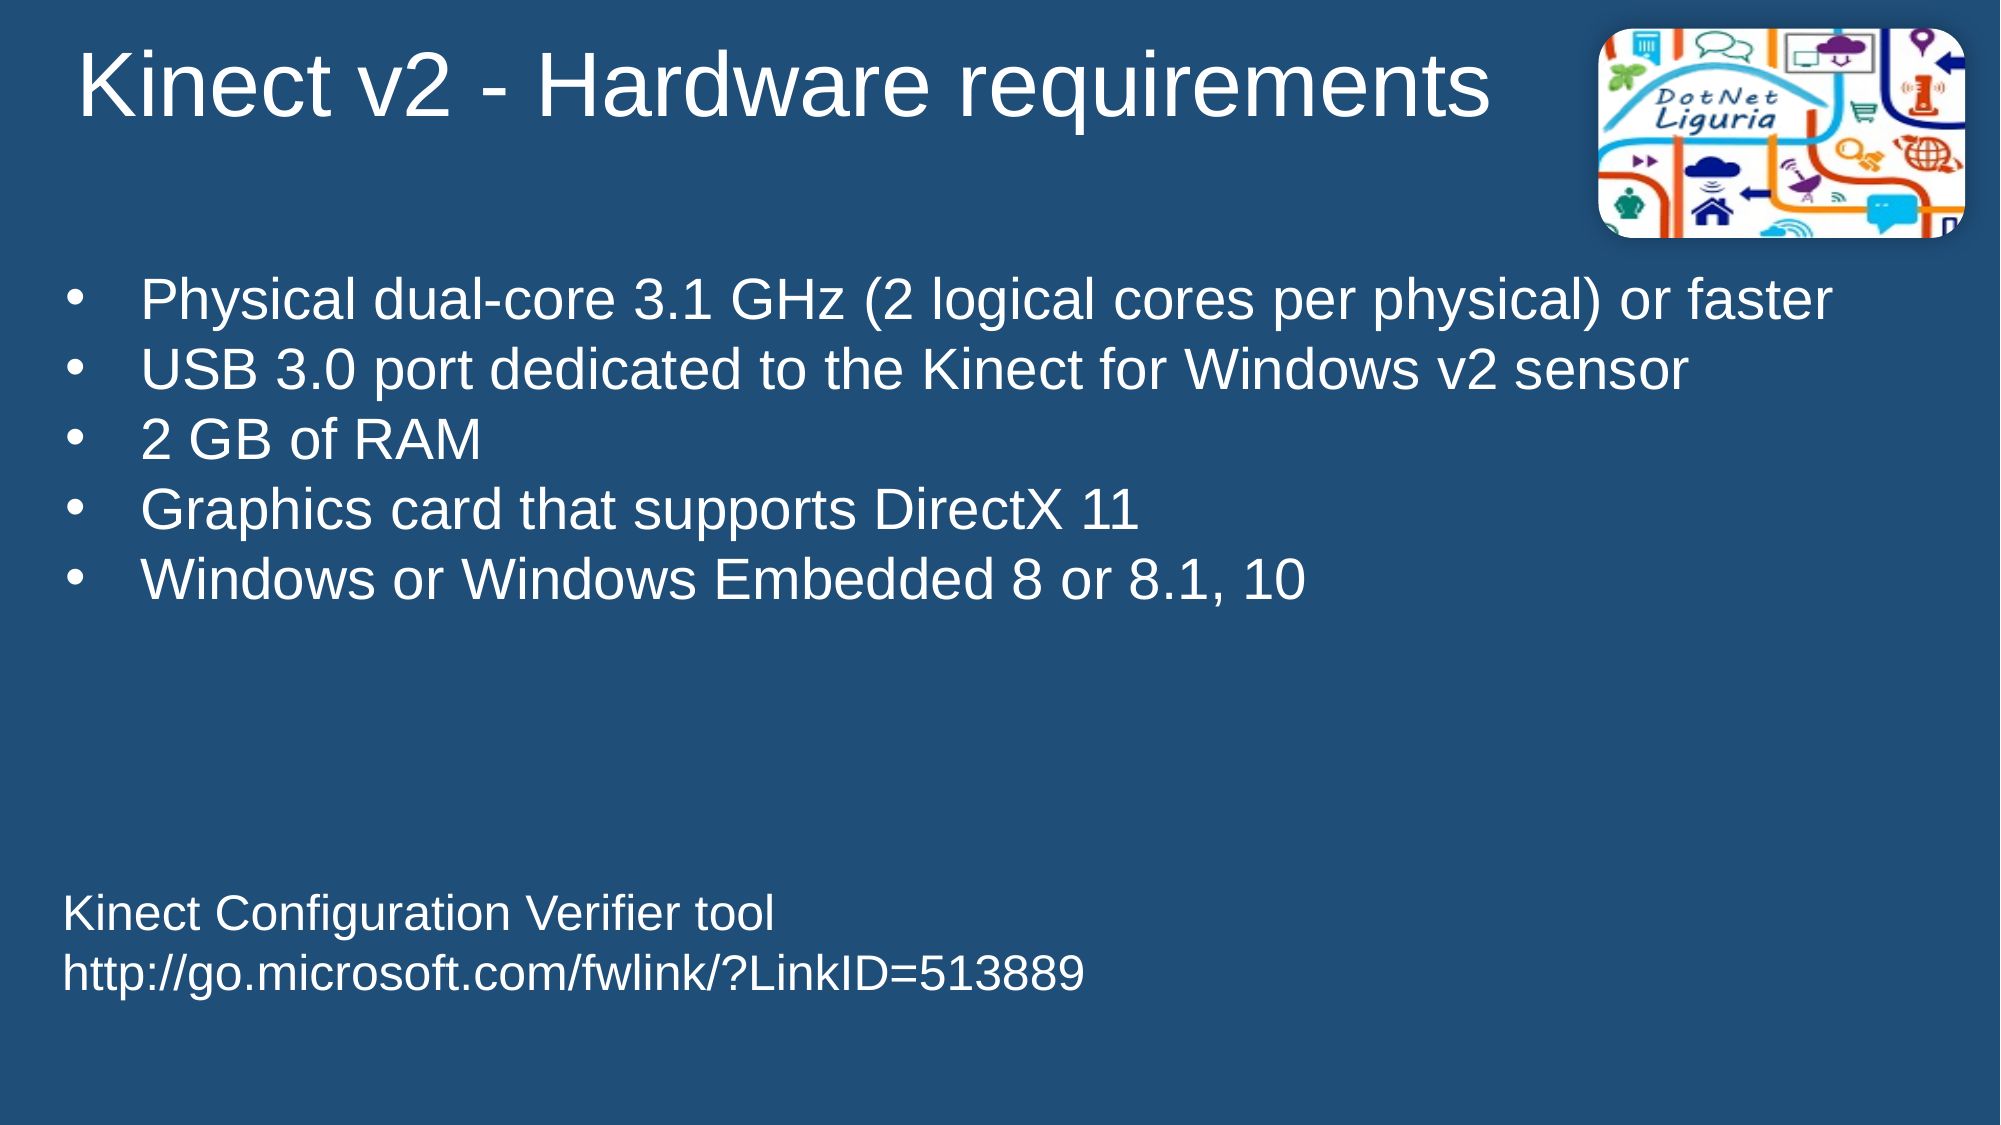

Kinect v2 - Hardware requirements
Physical dual-core 3.1 GHz (2 logical cores per physical) or faster
USB 3.0 port dedicated to the Kinect for Windows v2 sensor
2 GB of RAM
Graphics card that supports DirectX 11
Windows or Windows Embedded 8 or 8.1, 10

Kinect Configuration Verifier tool
http://go.microsoft.com/fwlink/?LinkID=513889